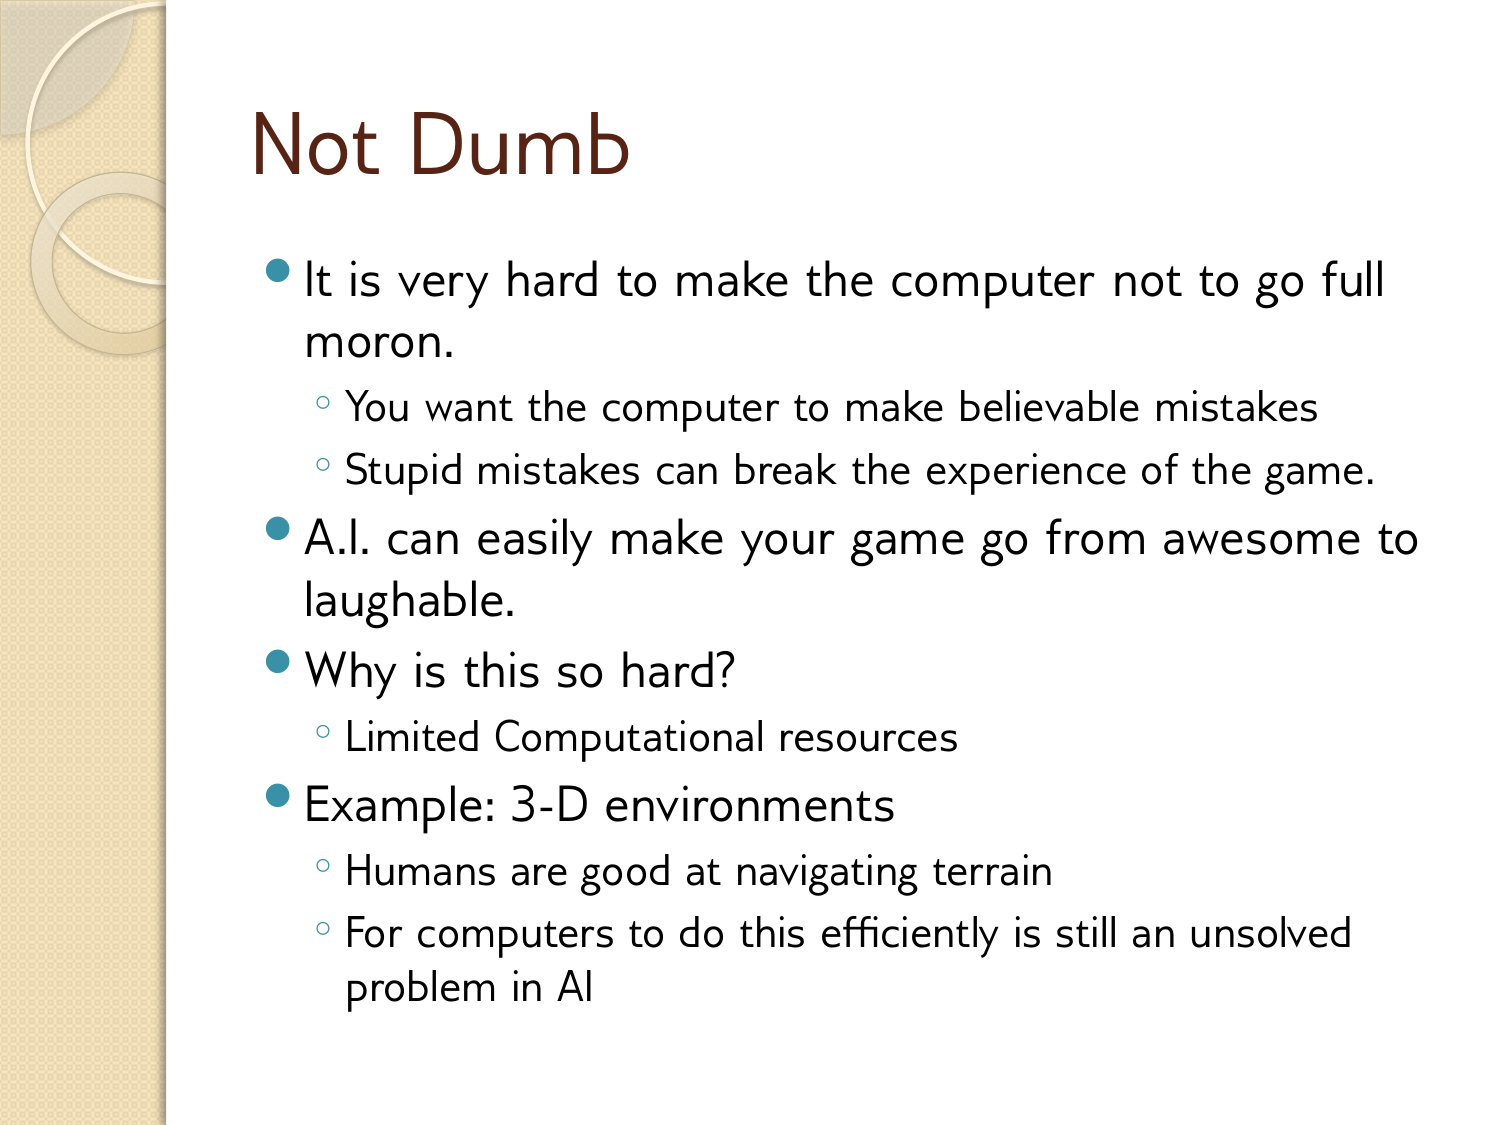

# Not Dumb
It is very hard to make the computer not to go full moron.
You want the computer to make believable mistakes
Stupid mistakes can break the experience of the game.
A.I. can easily make your game go from awesome to laughable.
Why is this so hard?
Limited Computational resources
Example: 3-D environments
Humans are good at navigating terrain
For computers to do this efficiently is still an unsolved problem in AI